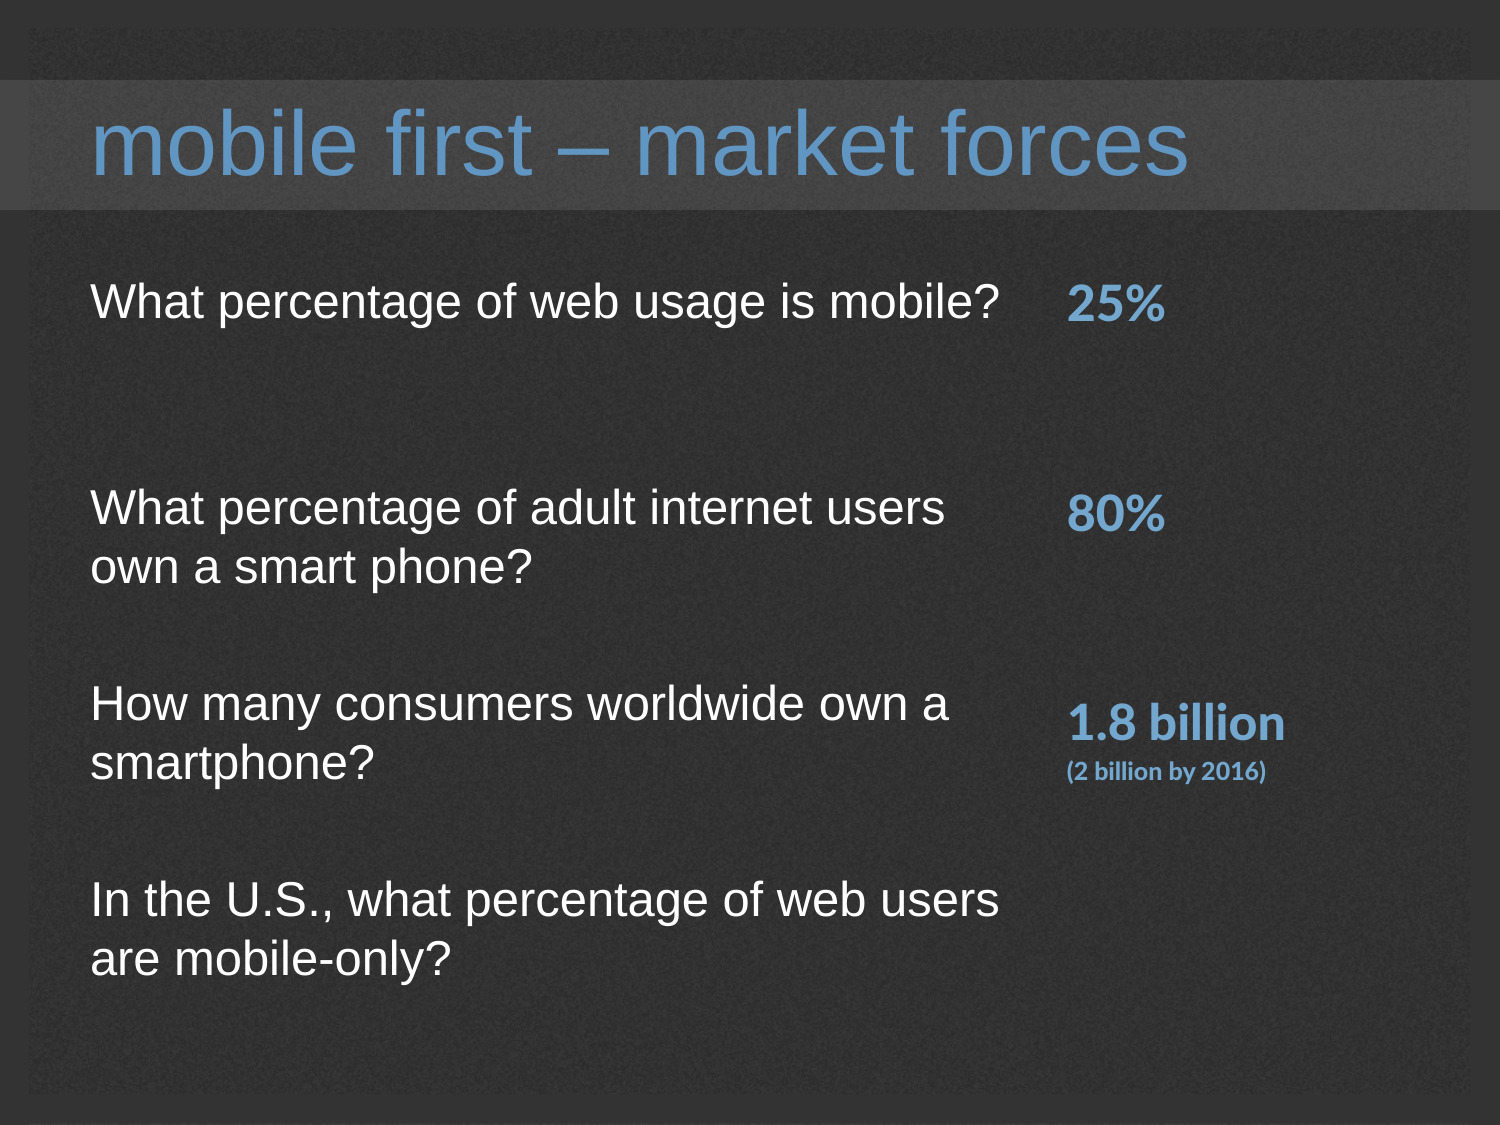

# mobile first – market forces
What percentage of web usage is mobile?

What percentage of adult internet users own a smart phone?

How many consumers worldwide own a smartphone?

In the U.S., what percentage of web users are mobile-only?
25%

80%

1.8 billion
(2 billion by 2016)